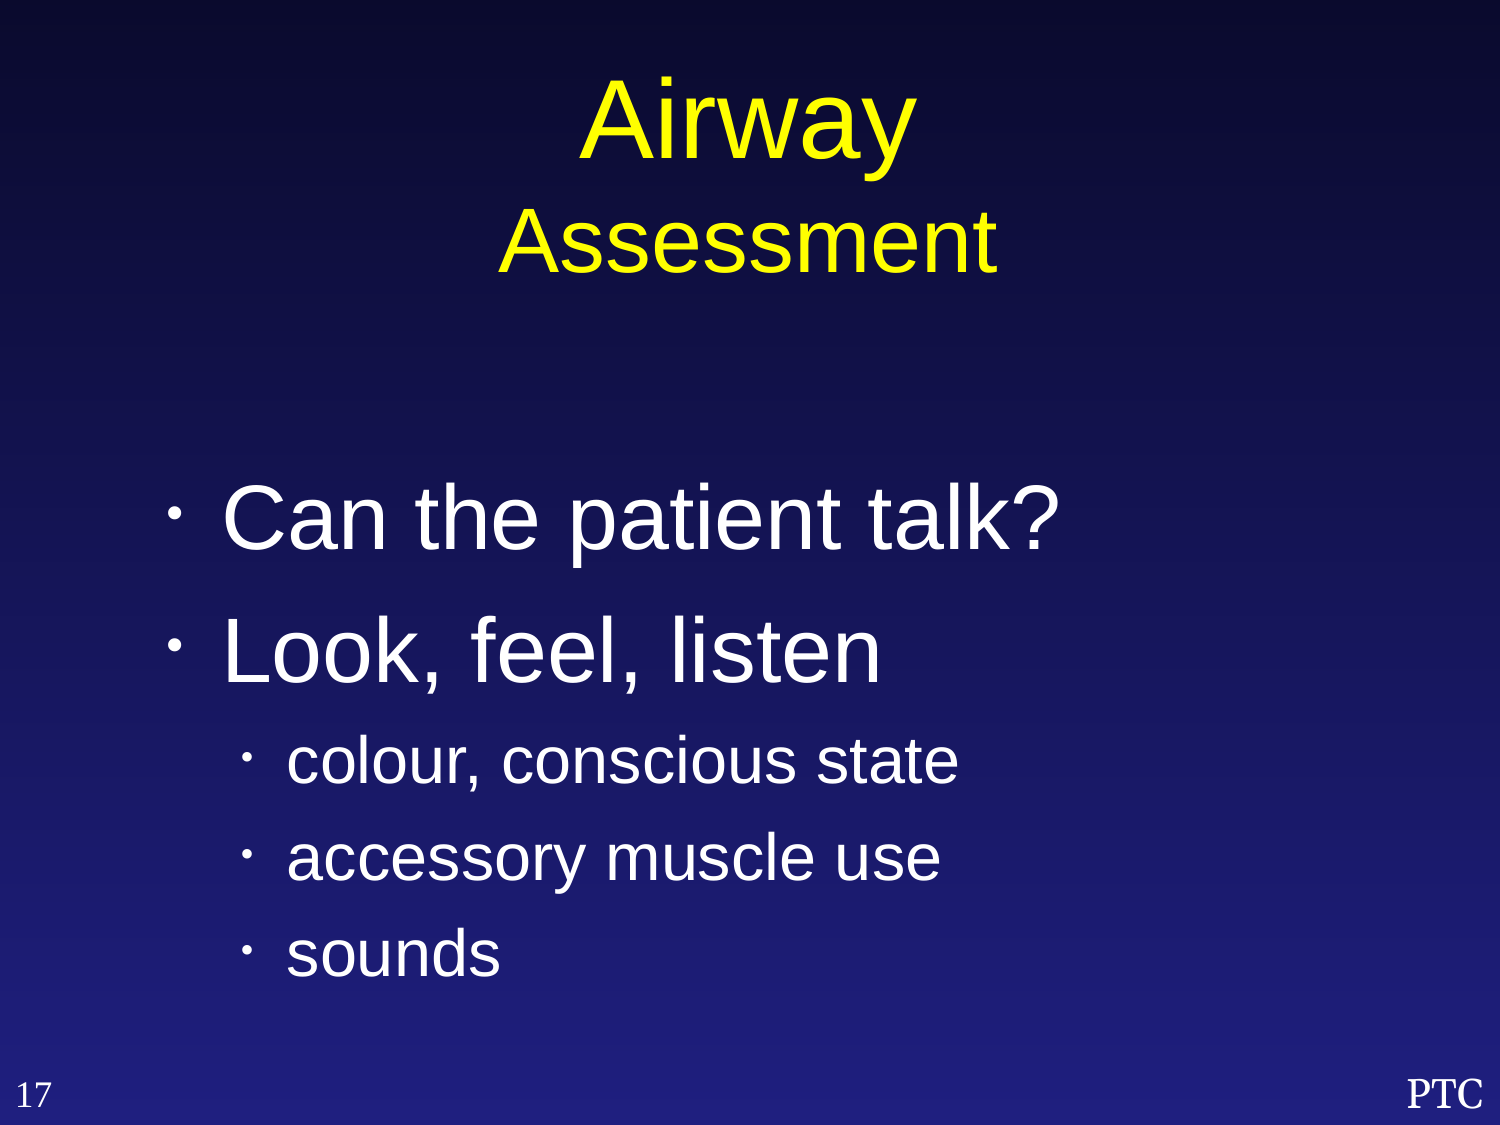

Airway
Assessment
Can the patient talk?
Look, feel, listen
colour, conscious state
accessory muscle use
sounds
17